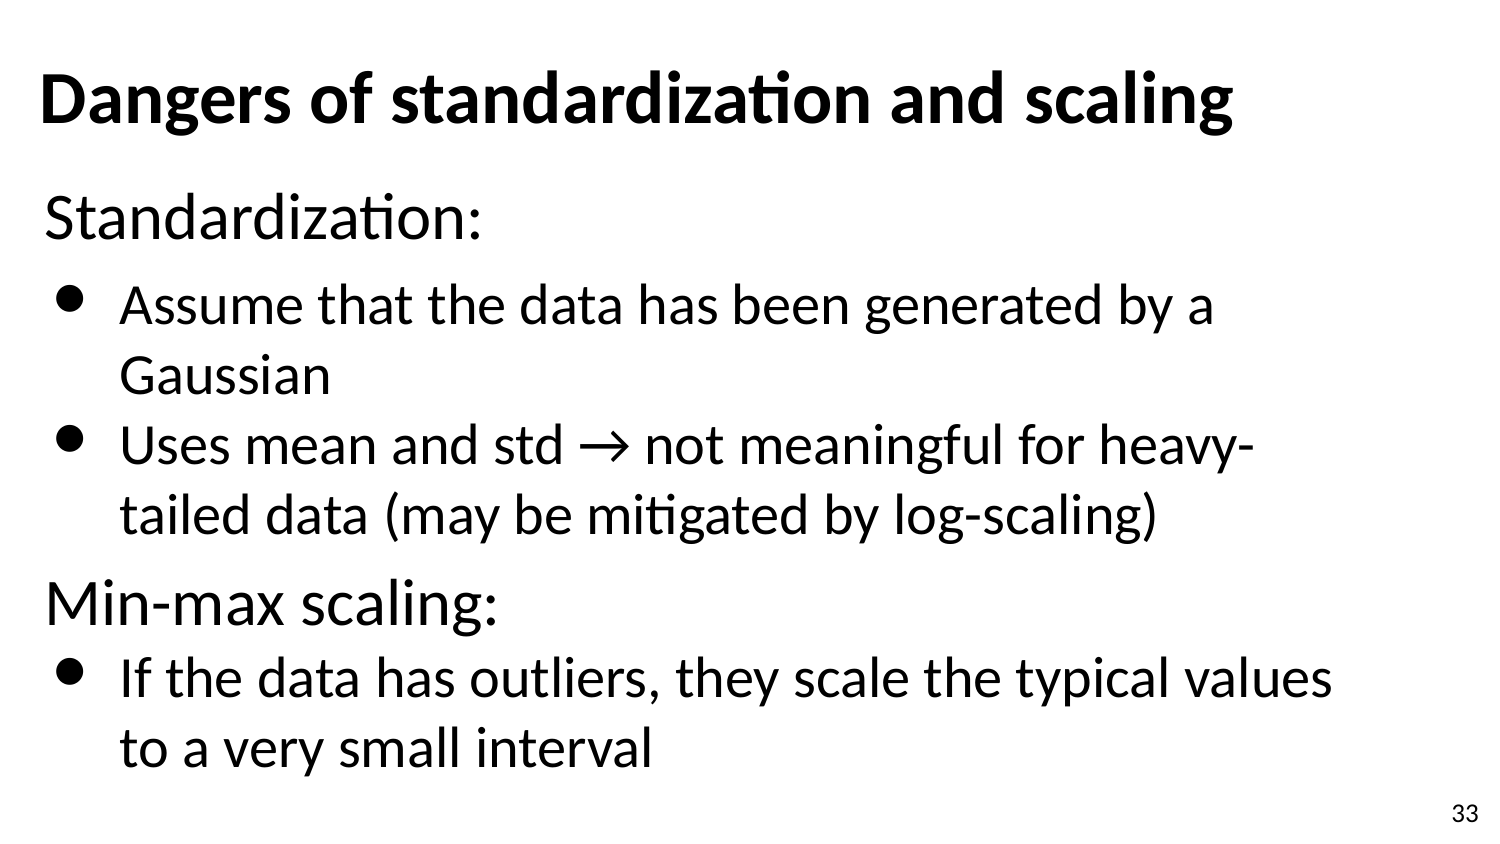

# Dangers of standardization and scaling
Standardization:
Assume that the data has been generated by a Gaussian
Uses mean and std → not meaningful for heavy-tailed data (may be mitigated by log-scaling)
Min-max scaling:
If the data has outliers, they scale the typical values to a very small interval
33